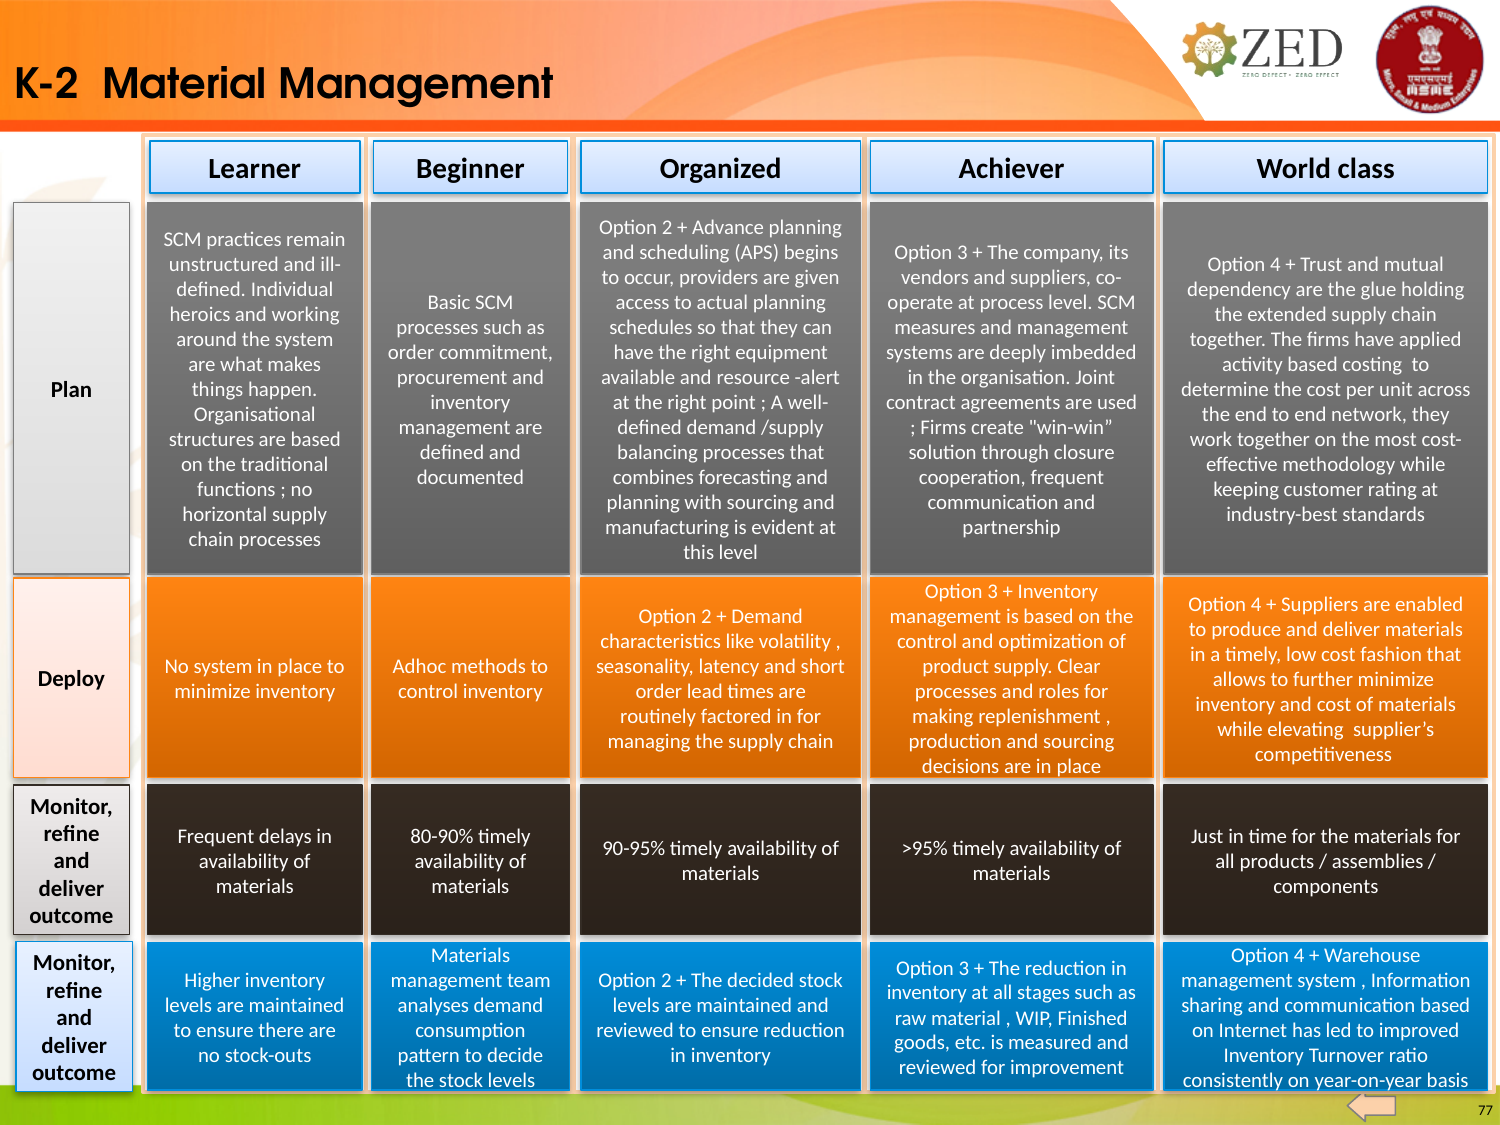

K-2  Material Management

Learner
Beginner
Organized
Achiever
World class
Plan
SCM practices remain unstructured and ill-defined. Individual heroics and working around the system are what makes things happen. Organisational structures are based on the traditional functions ; no horizontal supply chain processes
Basic SCM processes such as order commitment, procurement and inventory management are defined and documented
Option 2 + Advance planning and scheduling (APS) begins to occur, providers are given access to actual planning schedules so that they can have the right equipment available and resource -alert at the right point ; A well-defined demand /supply balancing processes that combines forecasting and planning with sourcing and manufacturing is evident at this level
Option 3 + The company, its vendors and suppliers, co-operate at process level. SCM measures and management systems are deeply imbedded in the organisation. Joint contract agreements are used ; Firms create "win-win” solution through closure cooperation, frequent communication and partnership
Option 4 + Trust and mutual dependency are the glue holding the extended supply chain together. The firms have applied activity based costing  to determine the cost per unit across the end to end network, they work together on the most cost-effective methodology while keeping customer rating at industry-best standards
Deploy
No system in place to minimize inventory
Adhoc methods to control inventory
Option 2 + Demand characteristics like volatility , seasonality, latency and short order lead times are routinely factored in for managing the supply chain
Option 3 + Inventory management is based on the control and optimization of product supply. Clear processes and roles for making replenishment , production and sourcing decisions are in place
Option 4 + Suppliers are enabled to produce and deliver materials in a timely, low cost fashion that allows to further minimize  inventory and cost of materials while elevating  supplier’s competitiveness
Frequent delays in availability of materials
80-90% timely availability of materials
90-95% timely availability of materials
>95% timely availability of materials
Just in time for the materials for all products / assemblies / components
Monitor, refine and deliver outcome
Monitor, refine and deliver outcome
Higher inventory levels are maintained to ensure there are no stock-outs
Materials management team analyses demand consumption pattern to decide the stock levels
Option 2 + The decided stock levels are maintained and reviewed to ensure reduction in inventory
Option 3 + The reduction in inventory at all stages such as raw material , WIP, Finished goods, etc. is measured and reviewed for improvement
Option 4 + Warehouse management system , Information sharing and communication based on Internet has led to improved Inventory Turnover ratio consistently on year-on-year basis